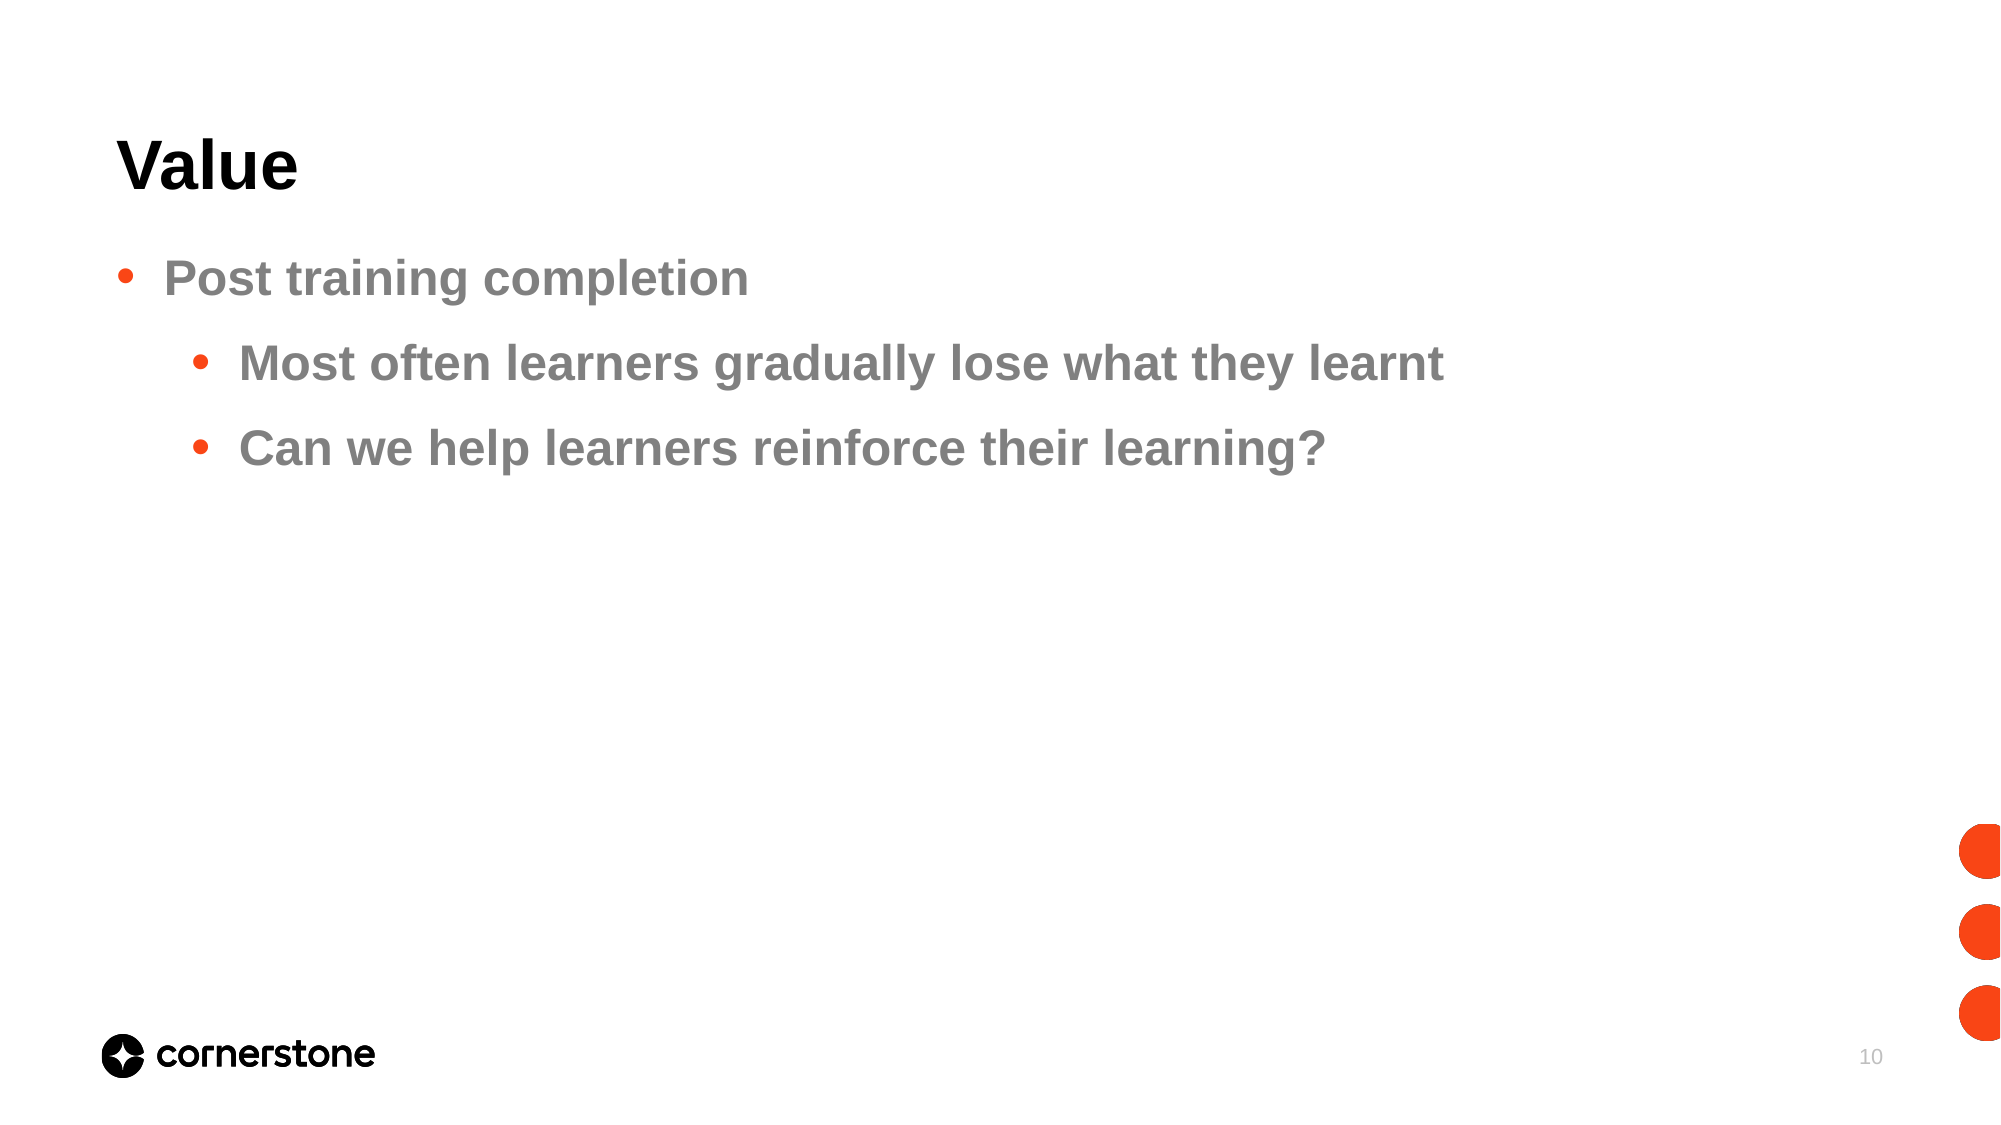

# Value
Post training completion
Most often learners gradually lose what they learnt
Can we help learners reinforce their learning?

10